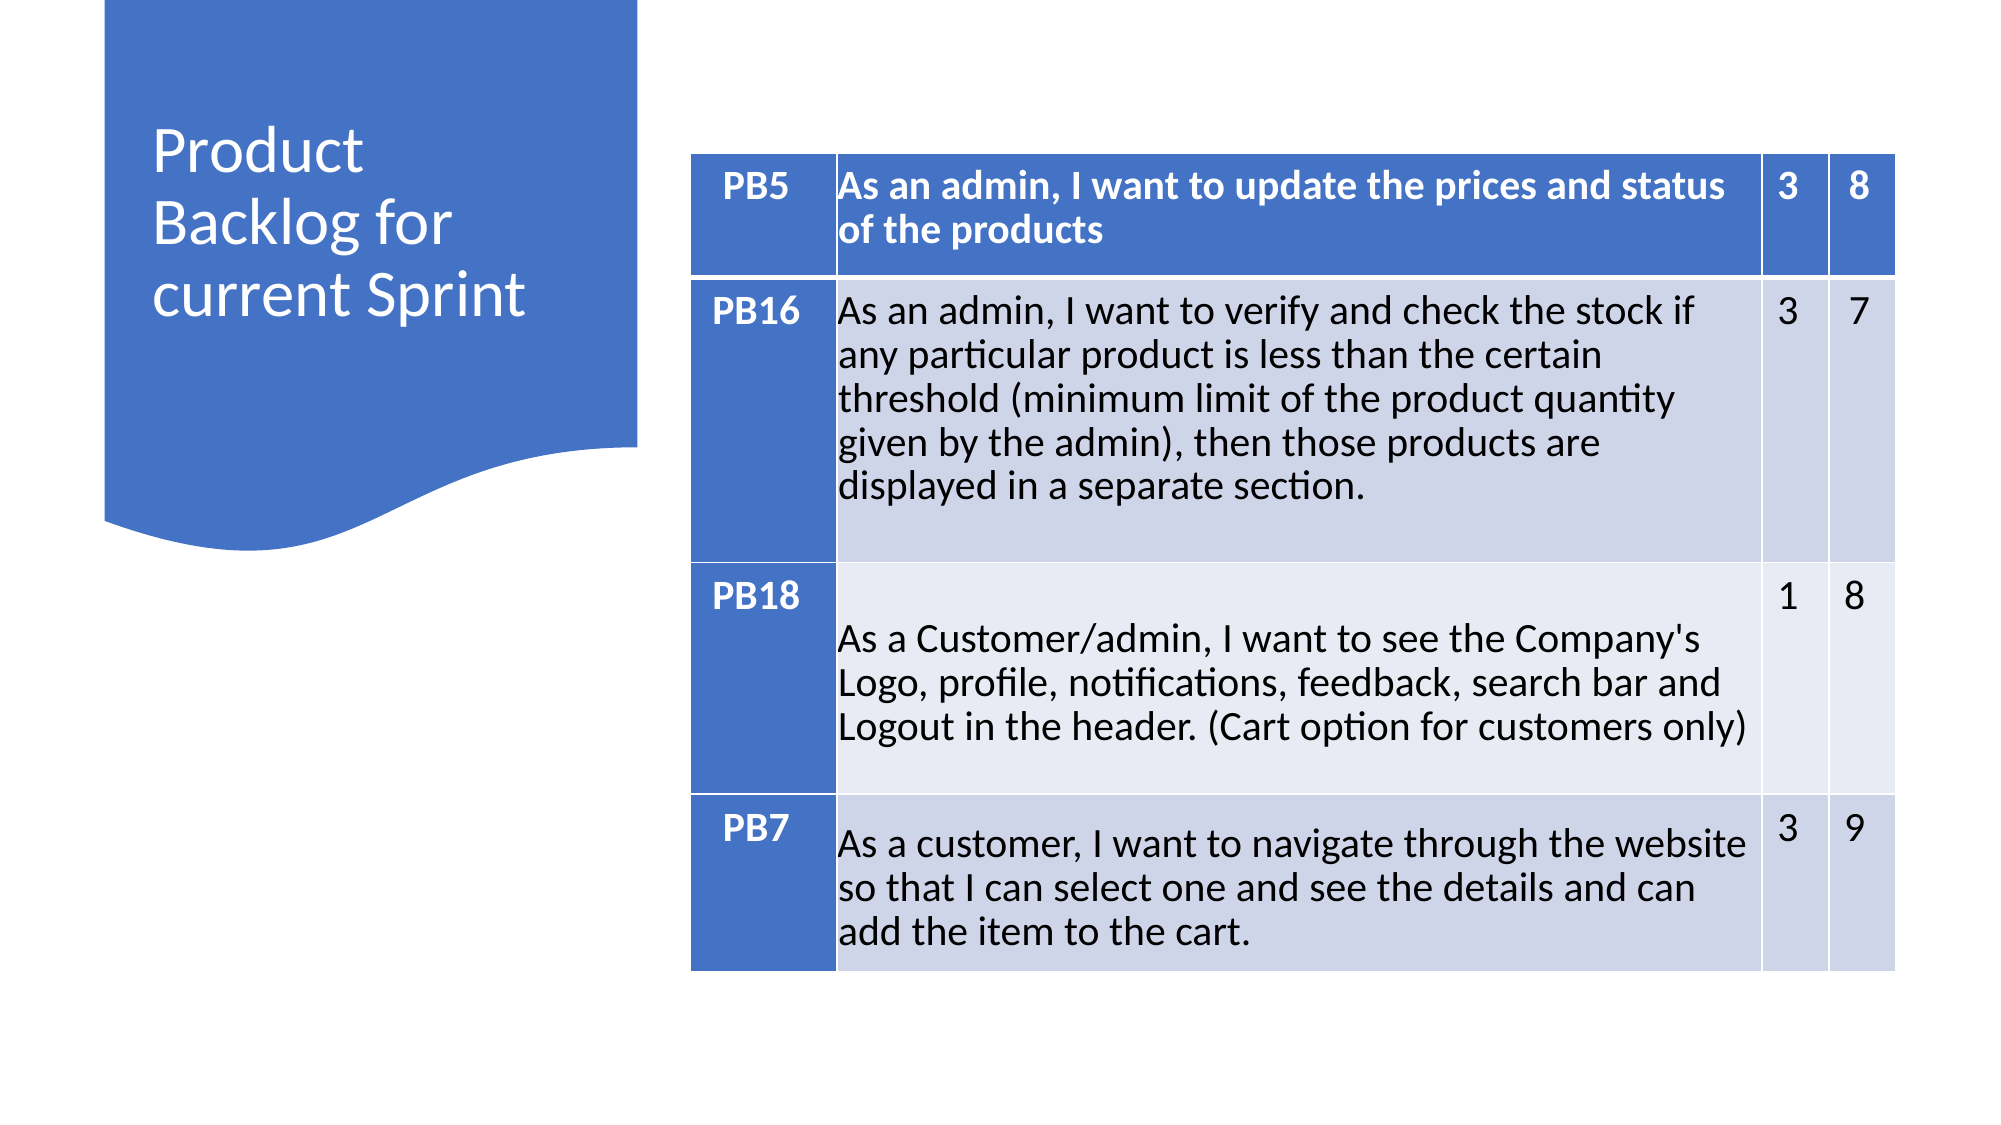

# Product Backlog for current Sprint
| PB5 | As an admin, I want to update the prices and status of the products | 3 | 8 |
| --- | --- | --- | --- |
| PB16 | As an admin, I want to verify and check the stock if any particular product is less than the certain threshold (minimum limit of the product quantity given by the admin), then those products are displayed in a separate section. | 3 | 7 |
| PB18 | As a Customer/admin, I want to see the Company's Logo, profile, notifications, feedback, search bar and Logout in the header. (Cart option for customers only) | 1 | 8 |
| PB7 | As a customer, I want to navigate through the website so that I can select one and see the details and can add the item to the cart. | 3 | 9 |